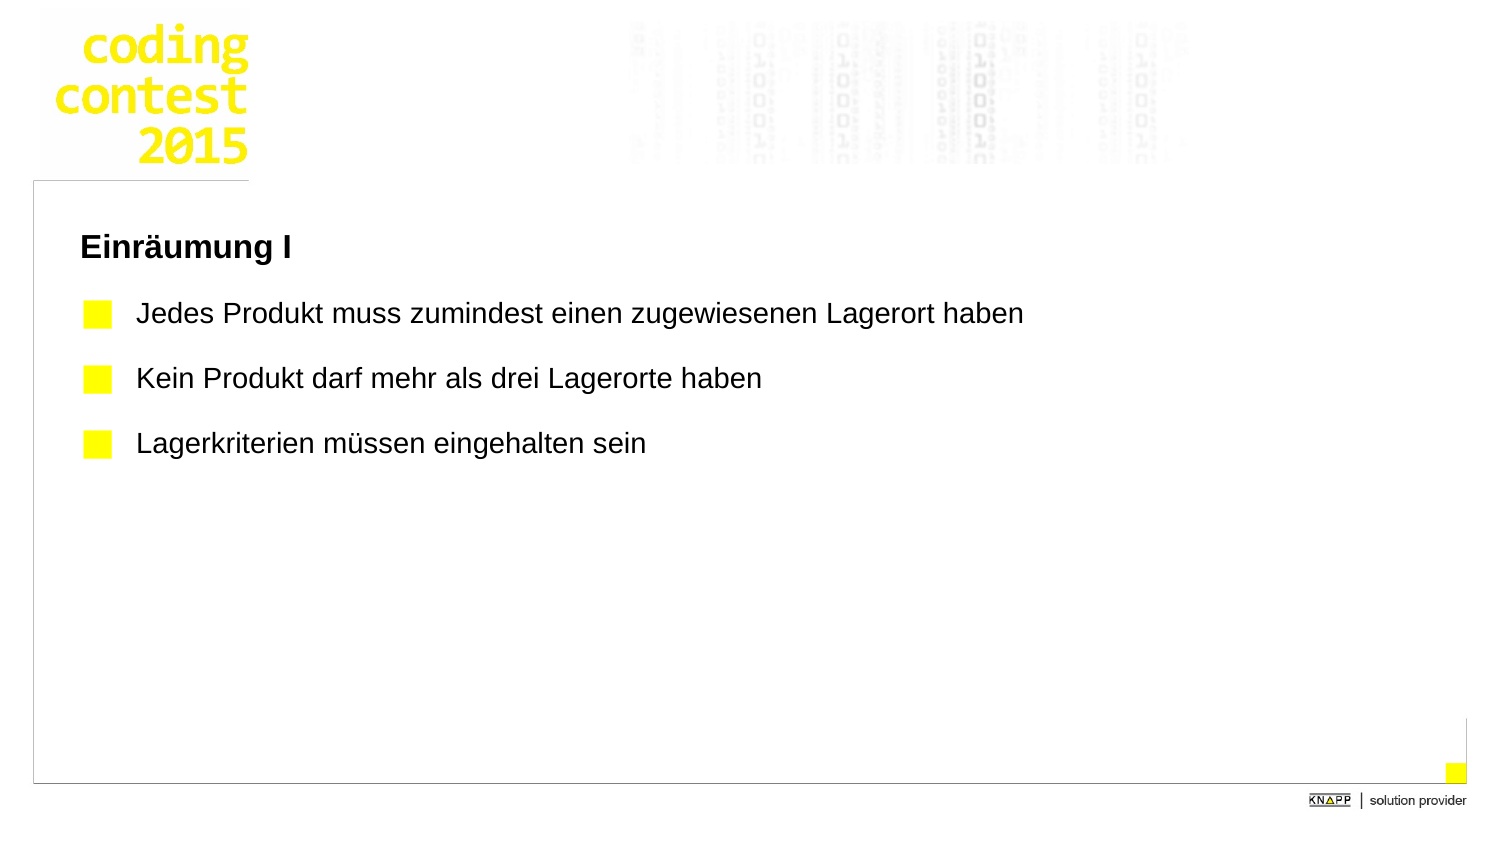

Einräumung I
Jedes Produkt muss zumindest einen zugewiesenen Lagerort haben
Kein Produkt darf mehr als drei Lagerorte haben
Lagerkriterien müssen eingehalten sein